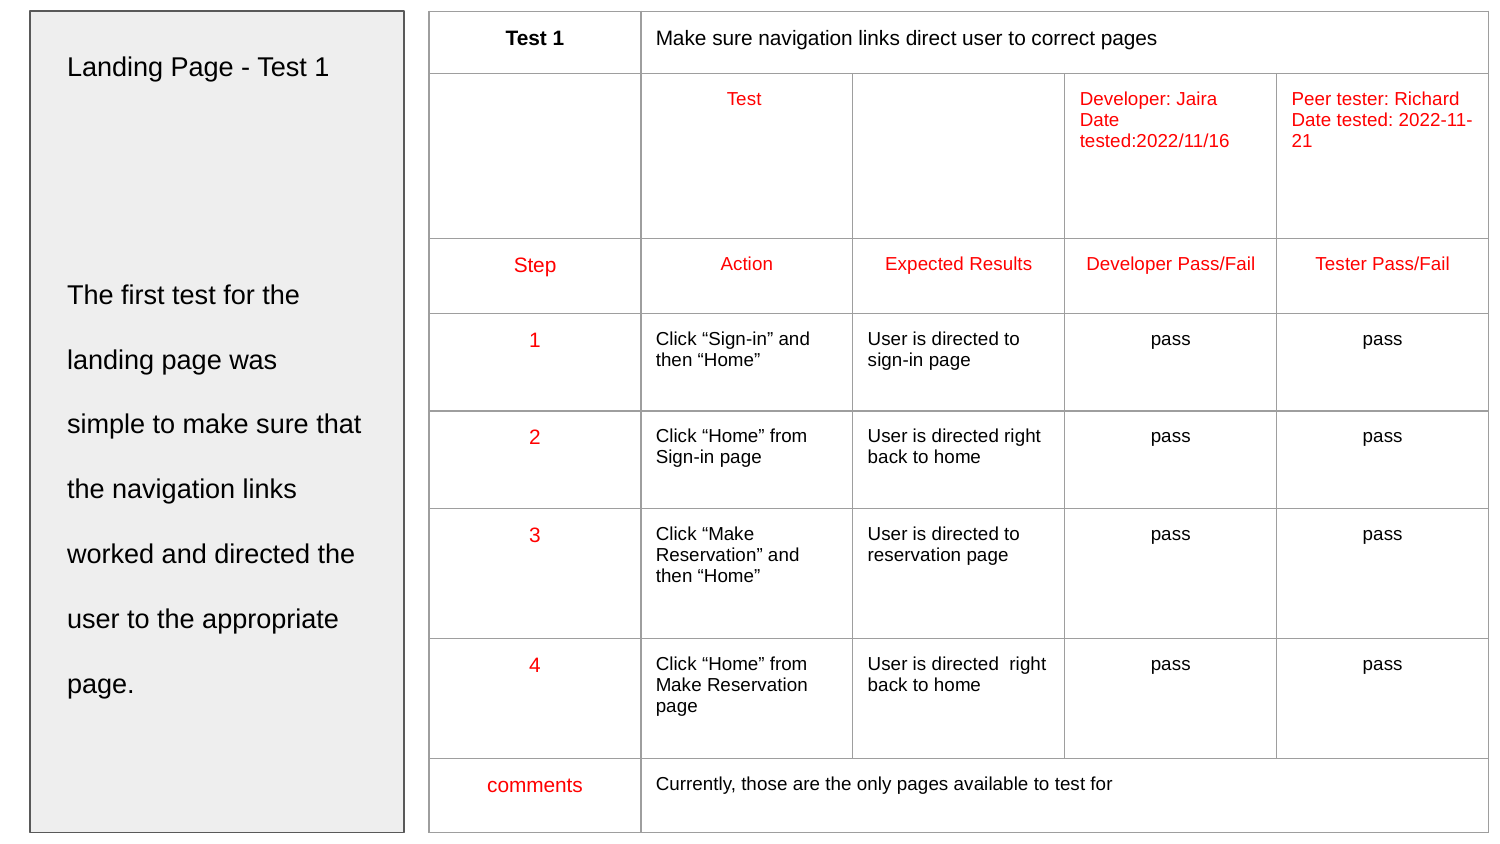

| Test 1 | Make sure navigation links direct user to correct pages |  |  |  |
| --- | --- | --- | --- | --- |
|  | Test |  | Developer: Jaira Date tested:2022/11/16 | Peer tester: Richard Date tested: 2022-11-21 |
| Step | Action | Expected Results | Developer Pass/Fail | Tester Pass/Fail |
| 1 | Click “Sign-in” and then “Home” | User is directed to sign-in page | pass | pass |
| 2 | Click “Home” from Sign-in page | User is directed right back to home | pass | pass |
| 3 | Click “Make Reservation” and then “Home” | User is directed to reservation page | pass | pass |
| 4 | Click “Home” from Make Reservation page | User is directed right back to home | pass | pass |
| comments | Currently, those are the only pages available to test for |  |  |  |
Landing Page - Test 1

The first test for the landing page was simple to make sure that the navigation links worked and directed the user to the appropriate page.